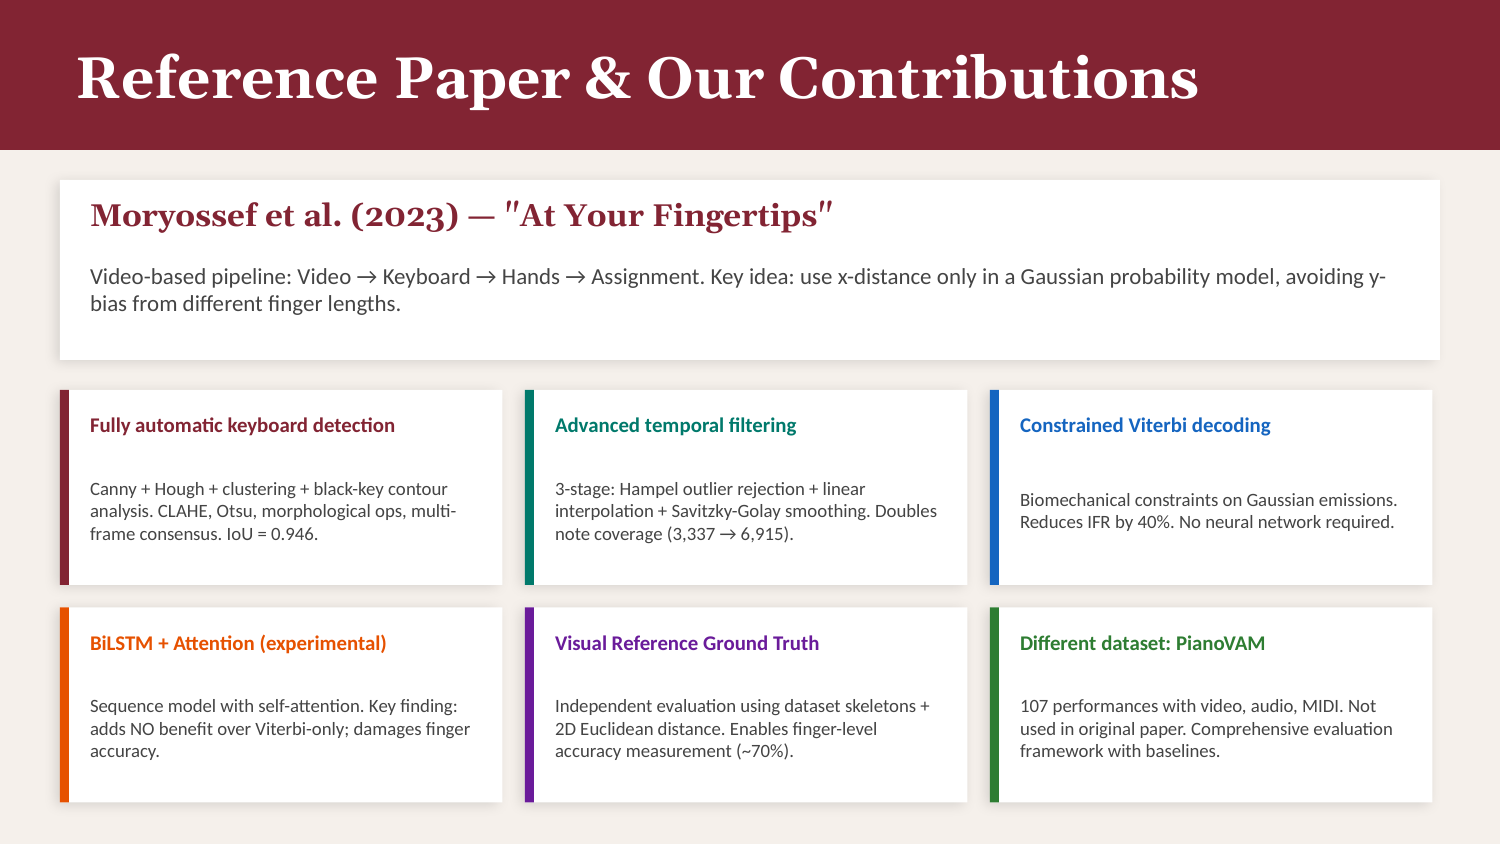

Reference Paper & Our Contributions

Moryossef et al. (2023) — "At Your Fingertips"
Video-based pipeline: Video → Keyboard → Hands → Assignment. Key idea: use x-distance only in a Gaussian probability model, avoiding y-bias from different finger lengths.

Fully automatic keyboard detection
Advanced temporal filtering
Constrained Viterbi decoding
Canny + Hough + clustering + black-key contour analysis. CLAHE, Otsu, morphological ops, multi-frame consensus. IoU = 0.946.
3-stage: Hampel outlier rejection + linear interpolation + Savitzky-Golay smoothing. Doubles note coverage (3,337 → 6,915).
Biomechanical constraints on Gaussian emissions. Reduces IFR by 40%. No neural network required.

BiLSTM + Attention (experimental)
Visual Reference Ground Truth
Different dataset: PianoVAM
Sequence model with self-attention. Key finding: adds NO benefit over Viterbi-only; damages finger accuracy.
Independent evaluation using dataset skeletons + 2D Euclidean distance. Enables finger-level accuracy measurement (~70%).
107 performances with video, audio, MIDI. Not used in original paper. Comprehensive evaluation framework with baselines.